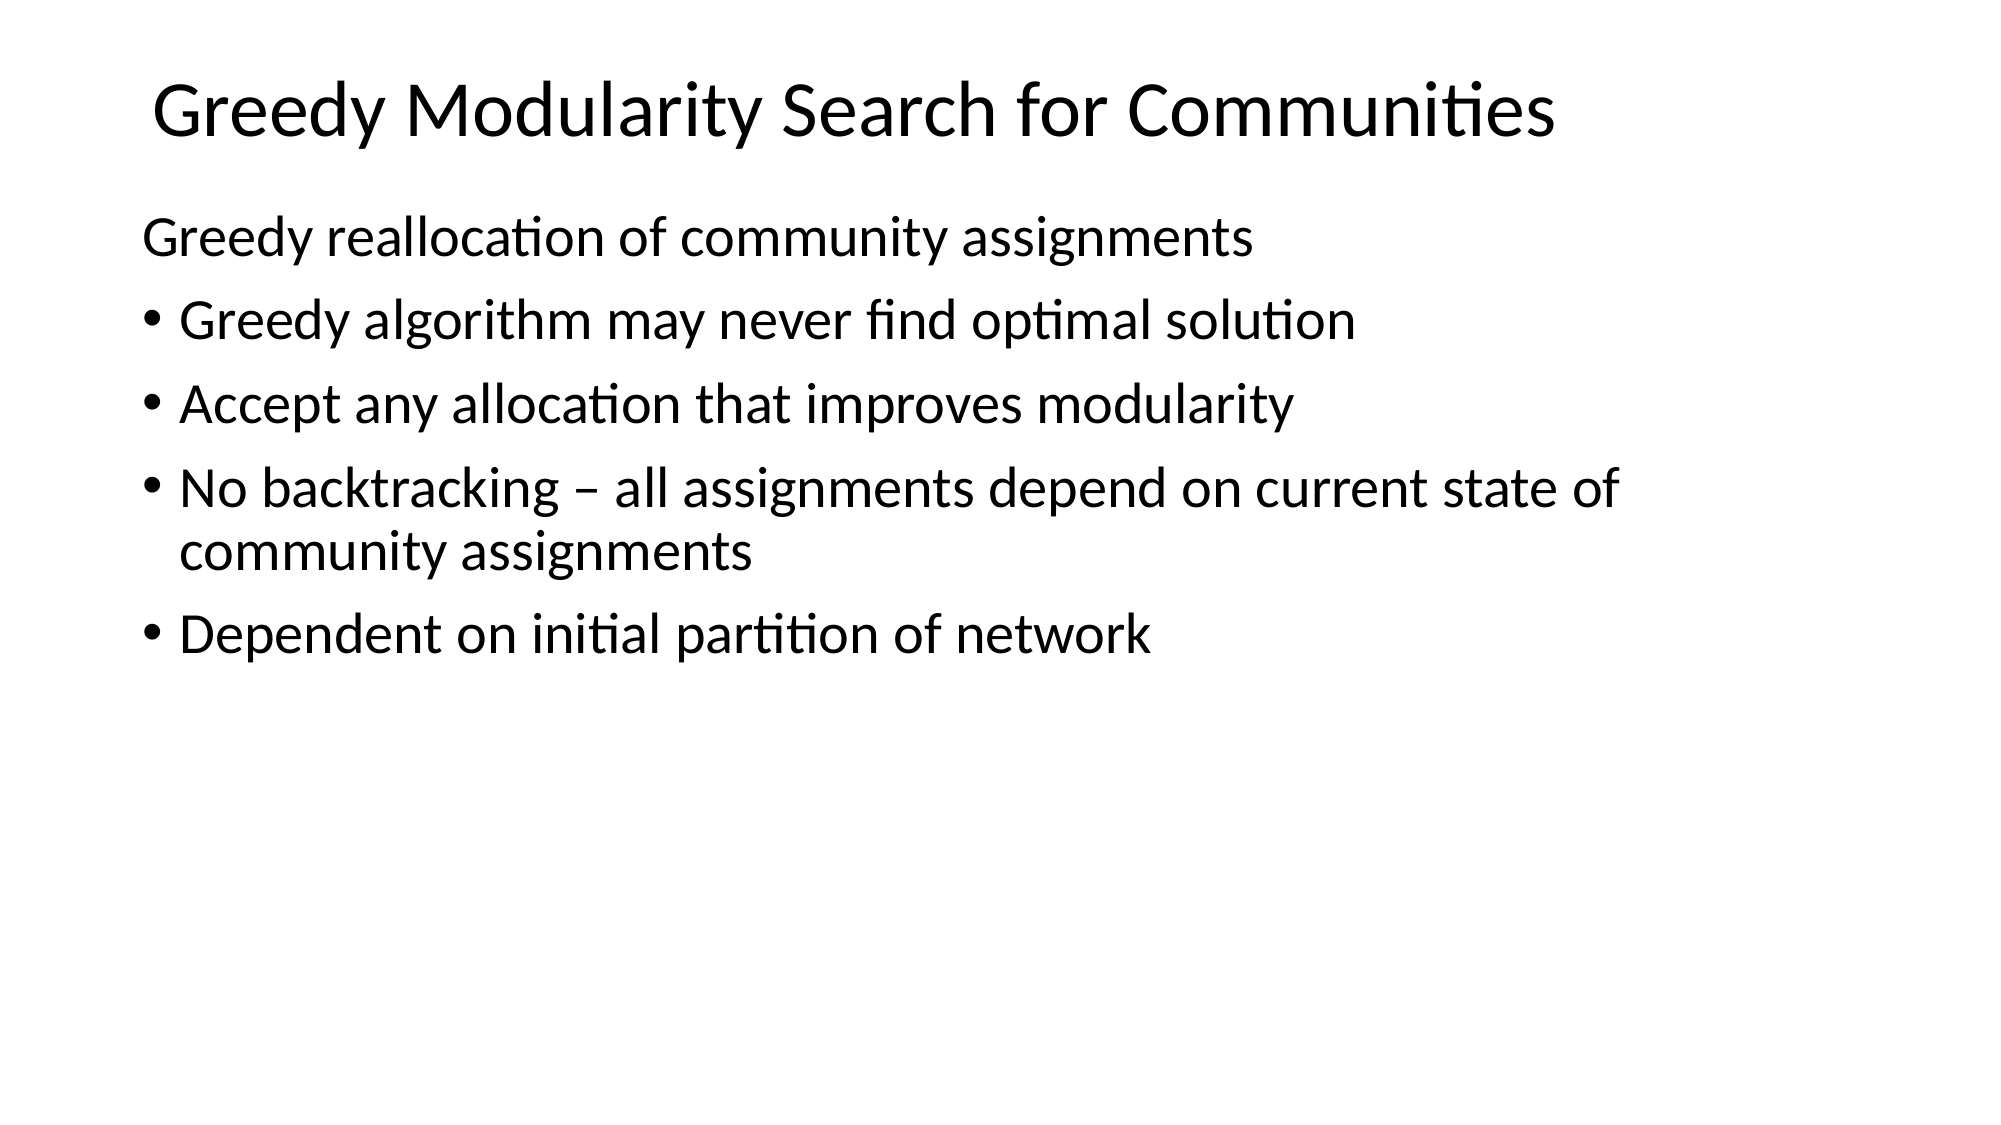

# Greedy Modularity Search for Communities
Greedy reallocation of community assignments
Greedy algorithm may never find optimal solution
Accept any allocation that improves modularity
No backtracking – all assignments depend on current state of community assignments
Dependent on initial partition of network